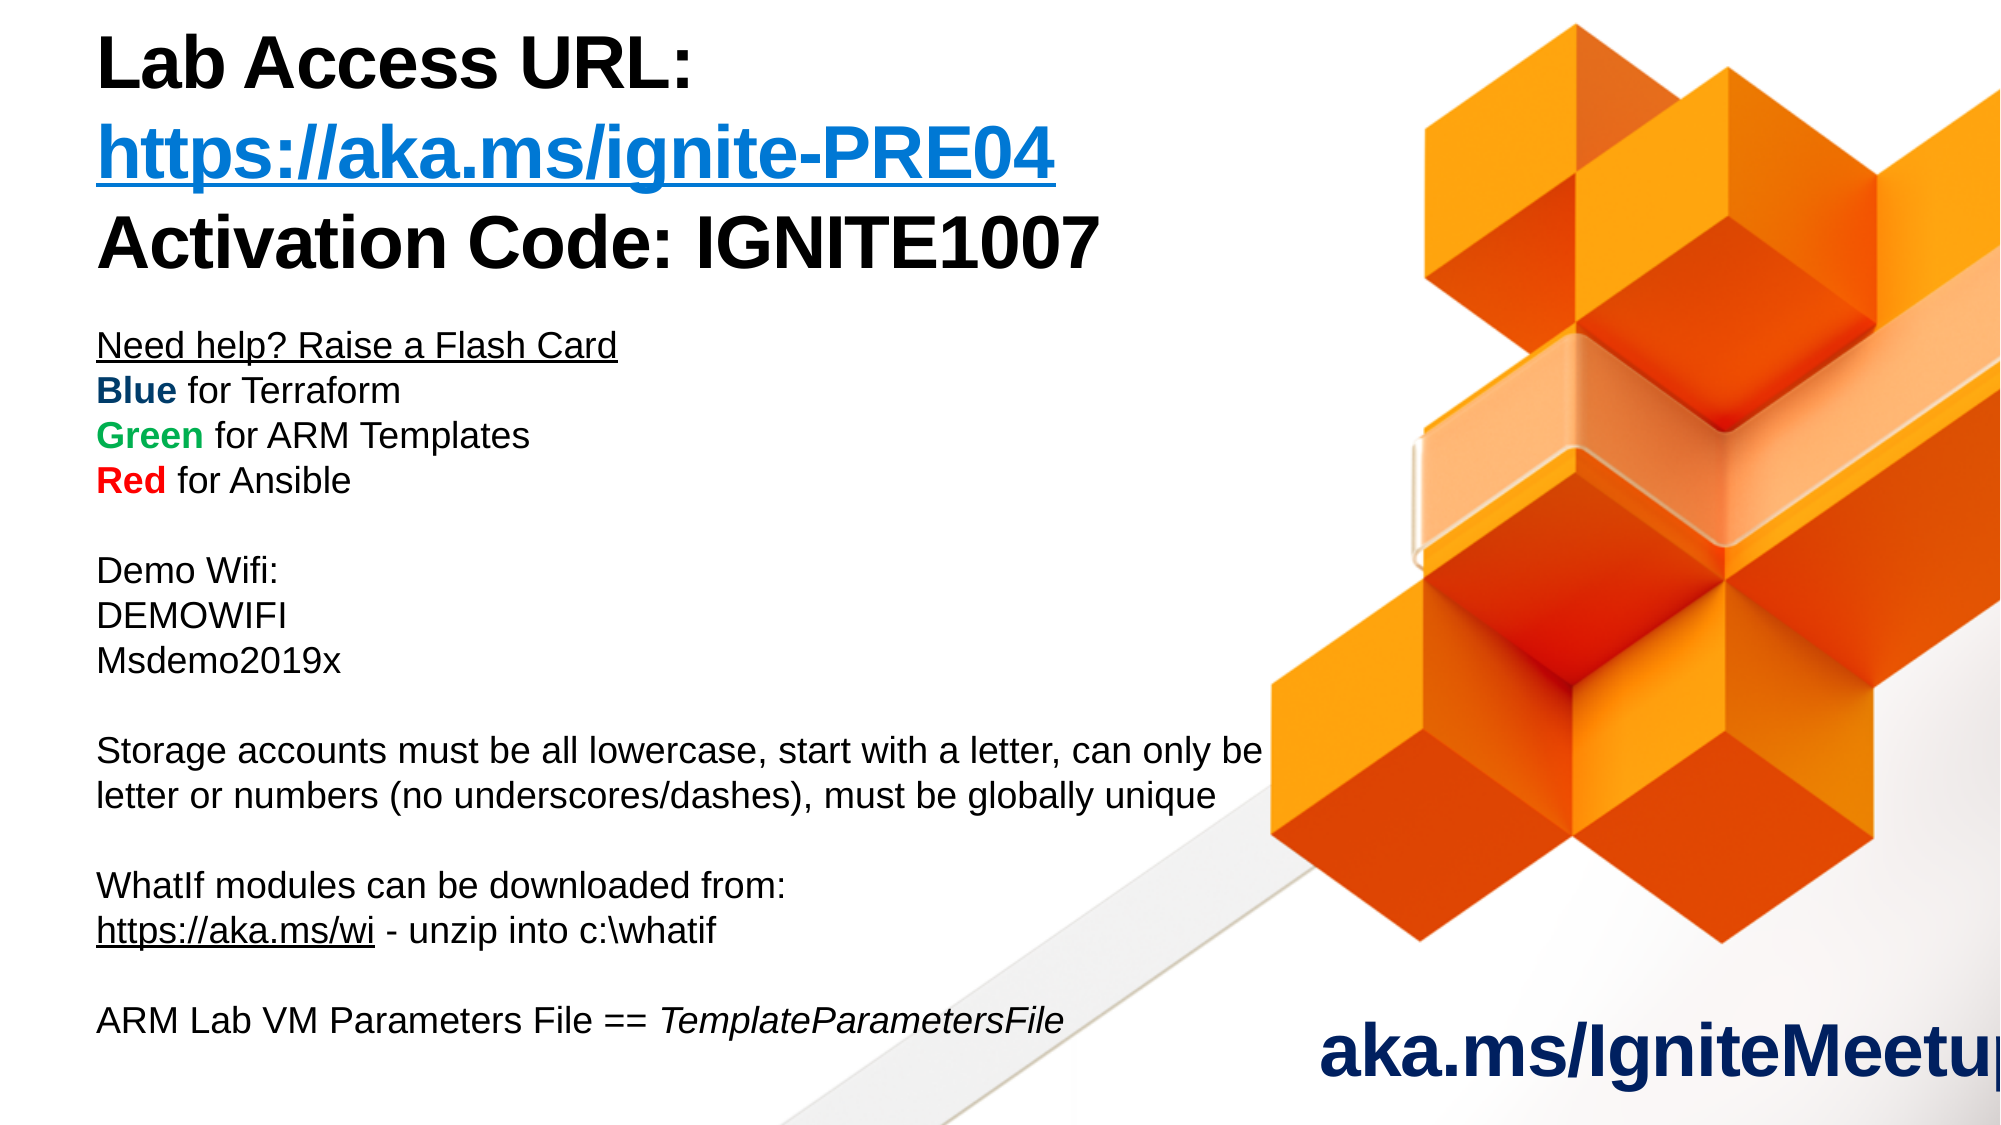

# Lab Access URL:    https://aka.ms/ignite-PRE04 Activation Code: IGNITE1007
Need help? Raise a Flash Card
Blue for Terraform
Green for ARM Templates
Red for Ansible

Demo Wifi:
DEMOWIFI
Msdemo2019x

Storage accounts must be all lowercase, start with a letter, can only be letter or numbers (no underscores/dashes), must be globally unique

WhatIf modules can be downloaded from:
https://aka.ms/wi - unzip into c:\whatif

ARM Lab VM Parameters File == TemplateParametersFile

aka.ms/IgniteMeetup